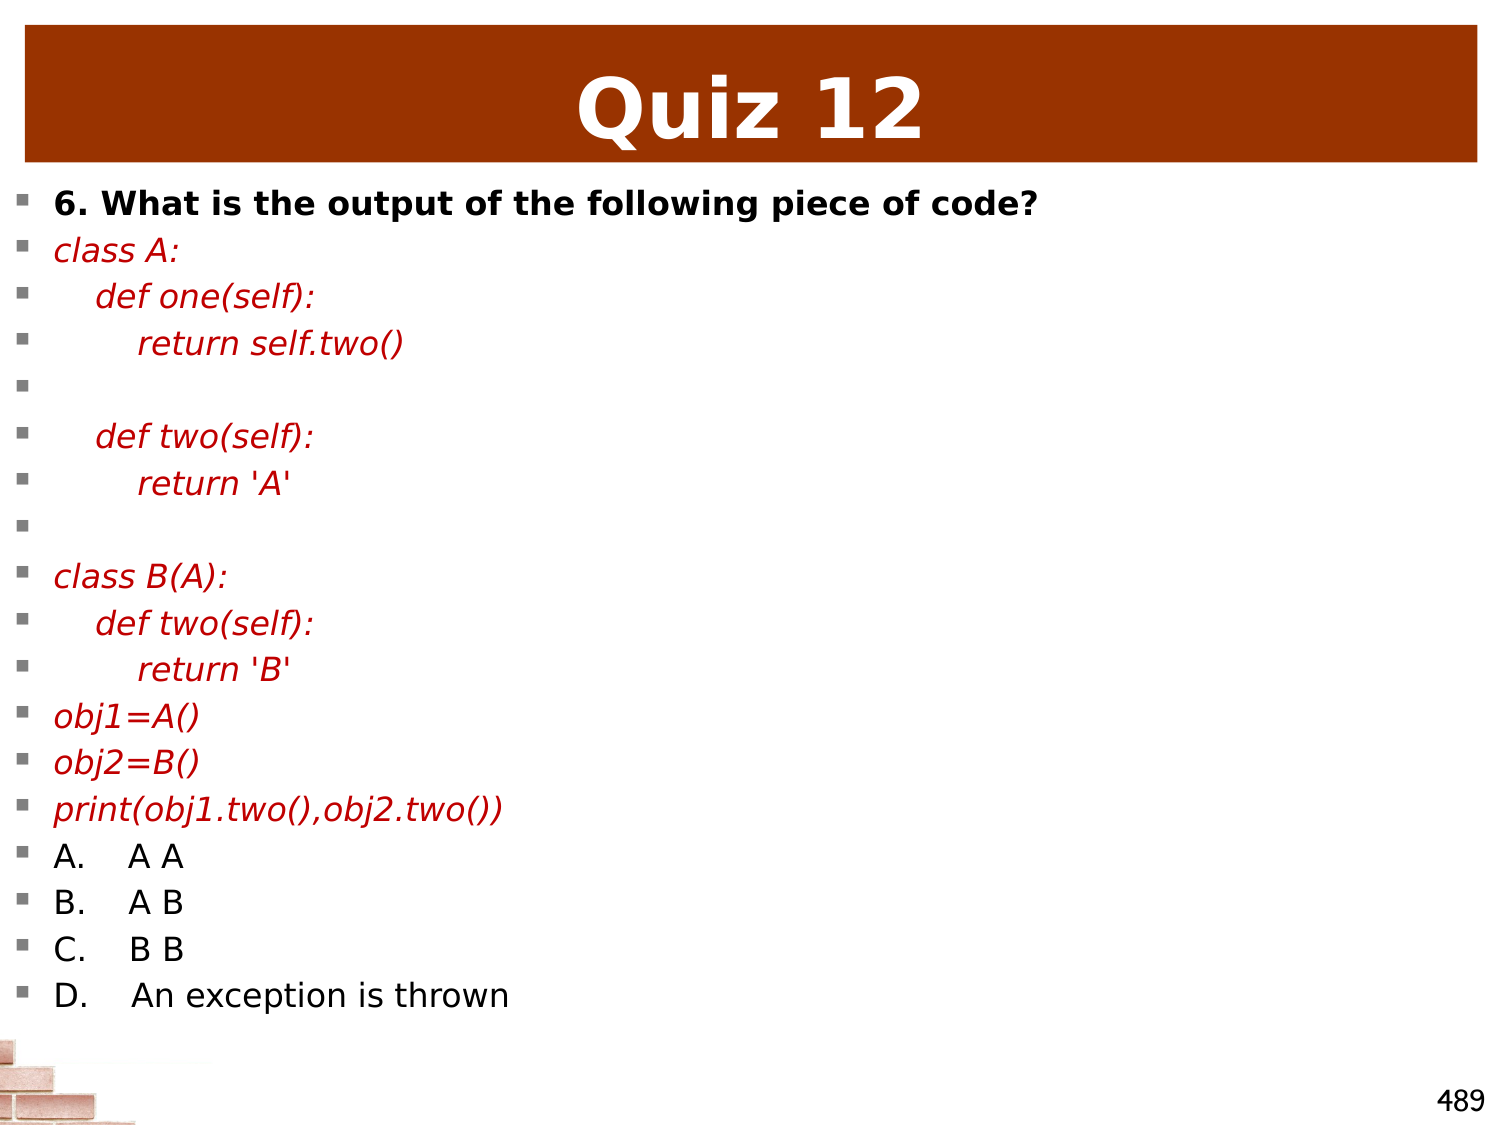

# Quiz 12
6. What is the output of the following piece of code?
class A:
    def one(self):
        return self.two()

    def two(self):
        return 'A'

class B(A):
    def two(self):
        return 'B'
obj1=A()
obj2=B()
print(obj1.two(),obj2.two())
A.    A A
B.    A B
C.    B B
D.    An exception is thrown
489